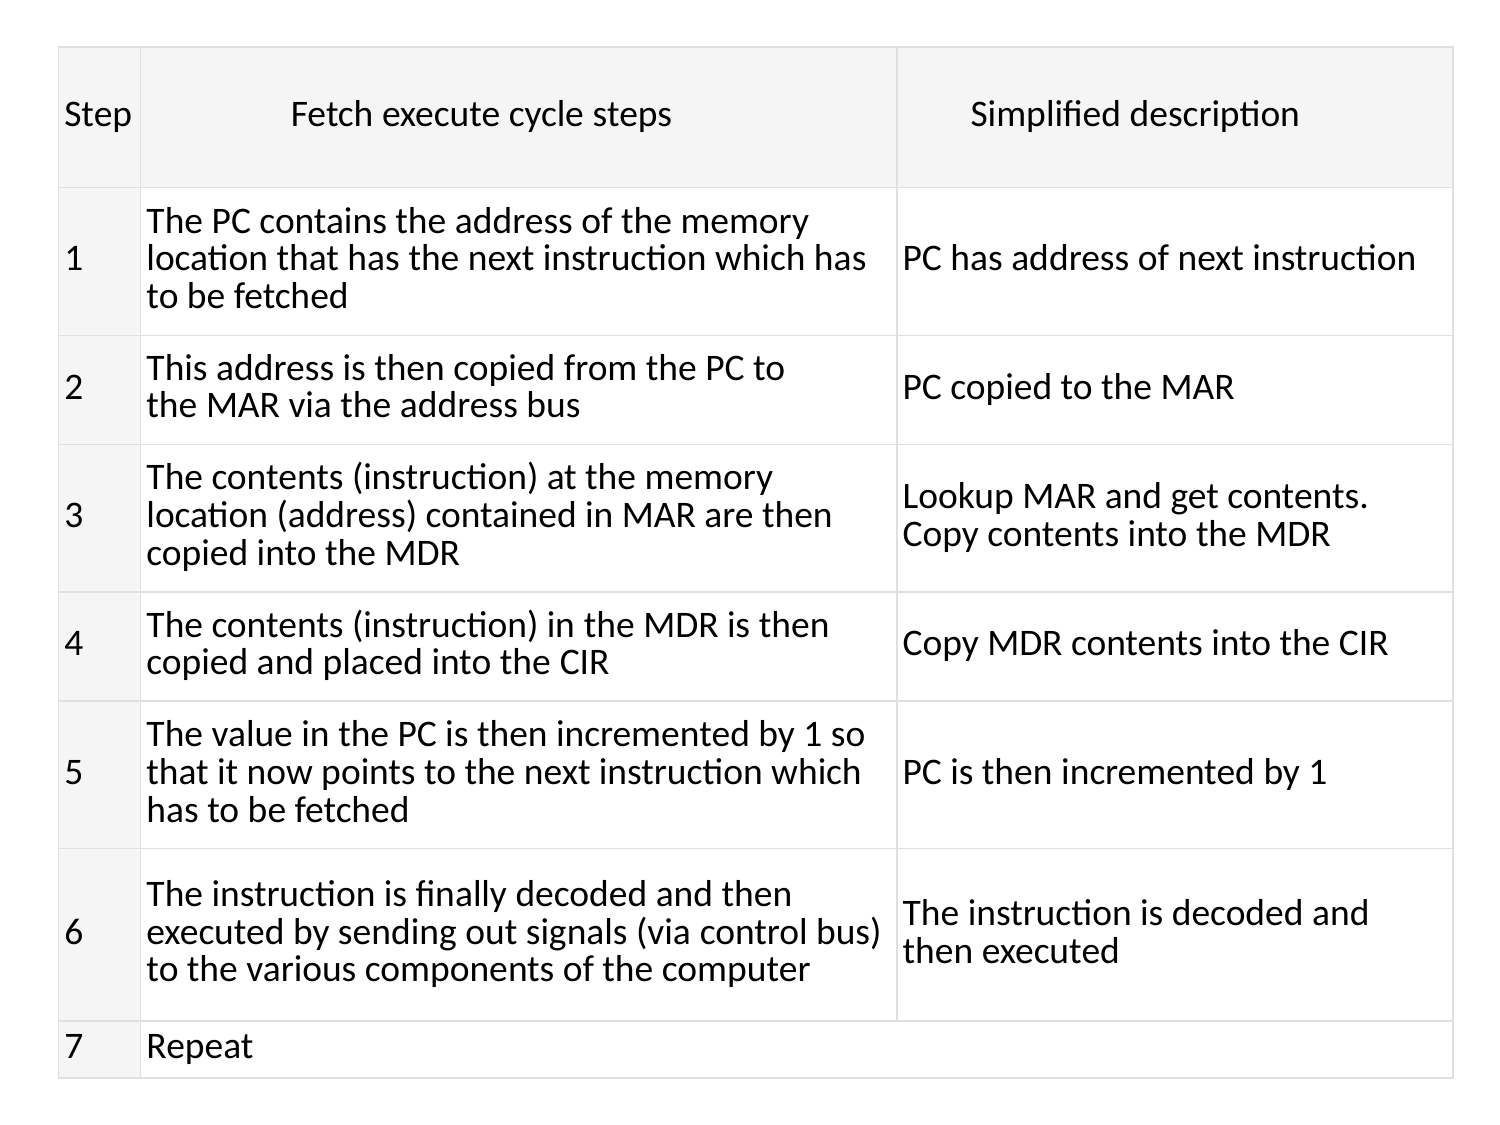

| Step | Fetch execute cycle steps | Simplified description |
| --- | --- | --- |
| 1 | The PC contains the address of the memory location that has the next instruction which has to be fetched | PC has address of next instruction |
| 2 | This address is then copied from the PC to the MAR via the address bus | PC copied to the MAR |
| 3 | The contents (instruction) at the memory location (address) contained in MAR are then copied into the MDR | Lookup MAR and get contents. Copy contents into the MDR |
| 4 | The contents (instruction) in the MDR is then copied and placed into the CIR | Copy MDR contents into the CIR |
| 5 | The value in the PC is then incremented by 1 so that it now points to the next instruction which has to be fetched | PC is then incremented by 1 |
| 6 | The instruction is finally decoded and then executed by sending out signals (via control bus) to the various components of the computer | The instruction is decoded and then executed |
| 7 | Repeat |  |